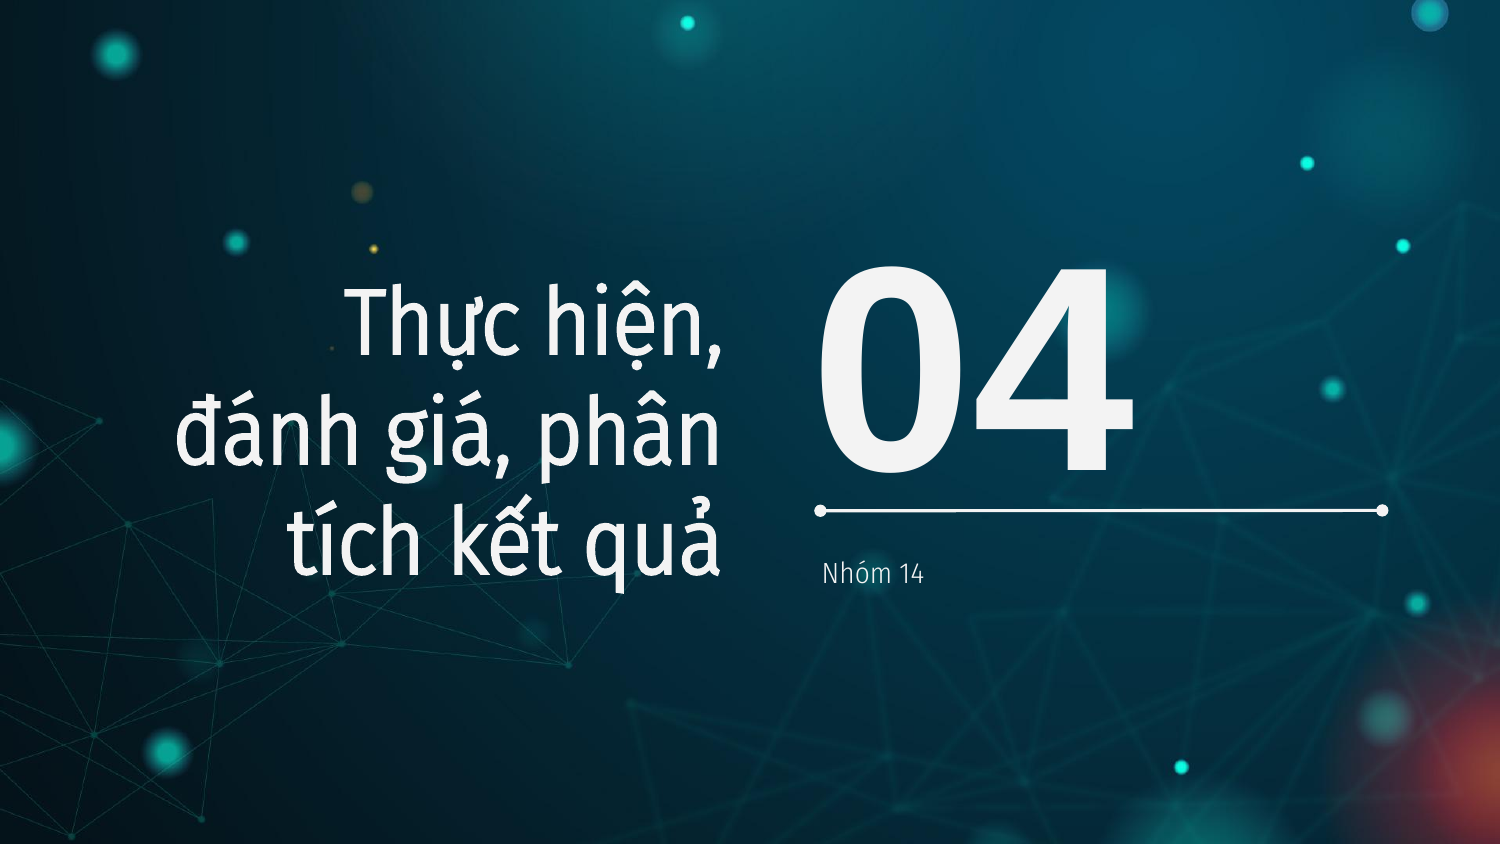

# Thực hiện, đánh giá, phân tích kết quả
04
Nhóm 14